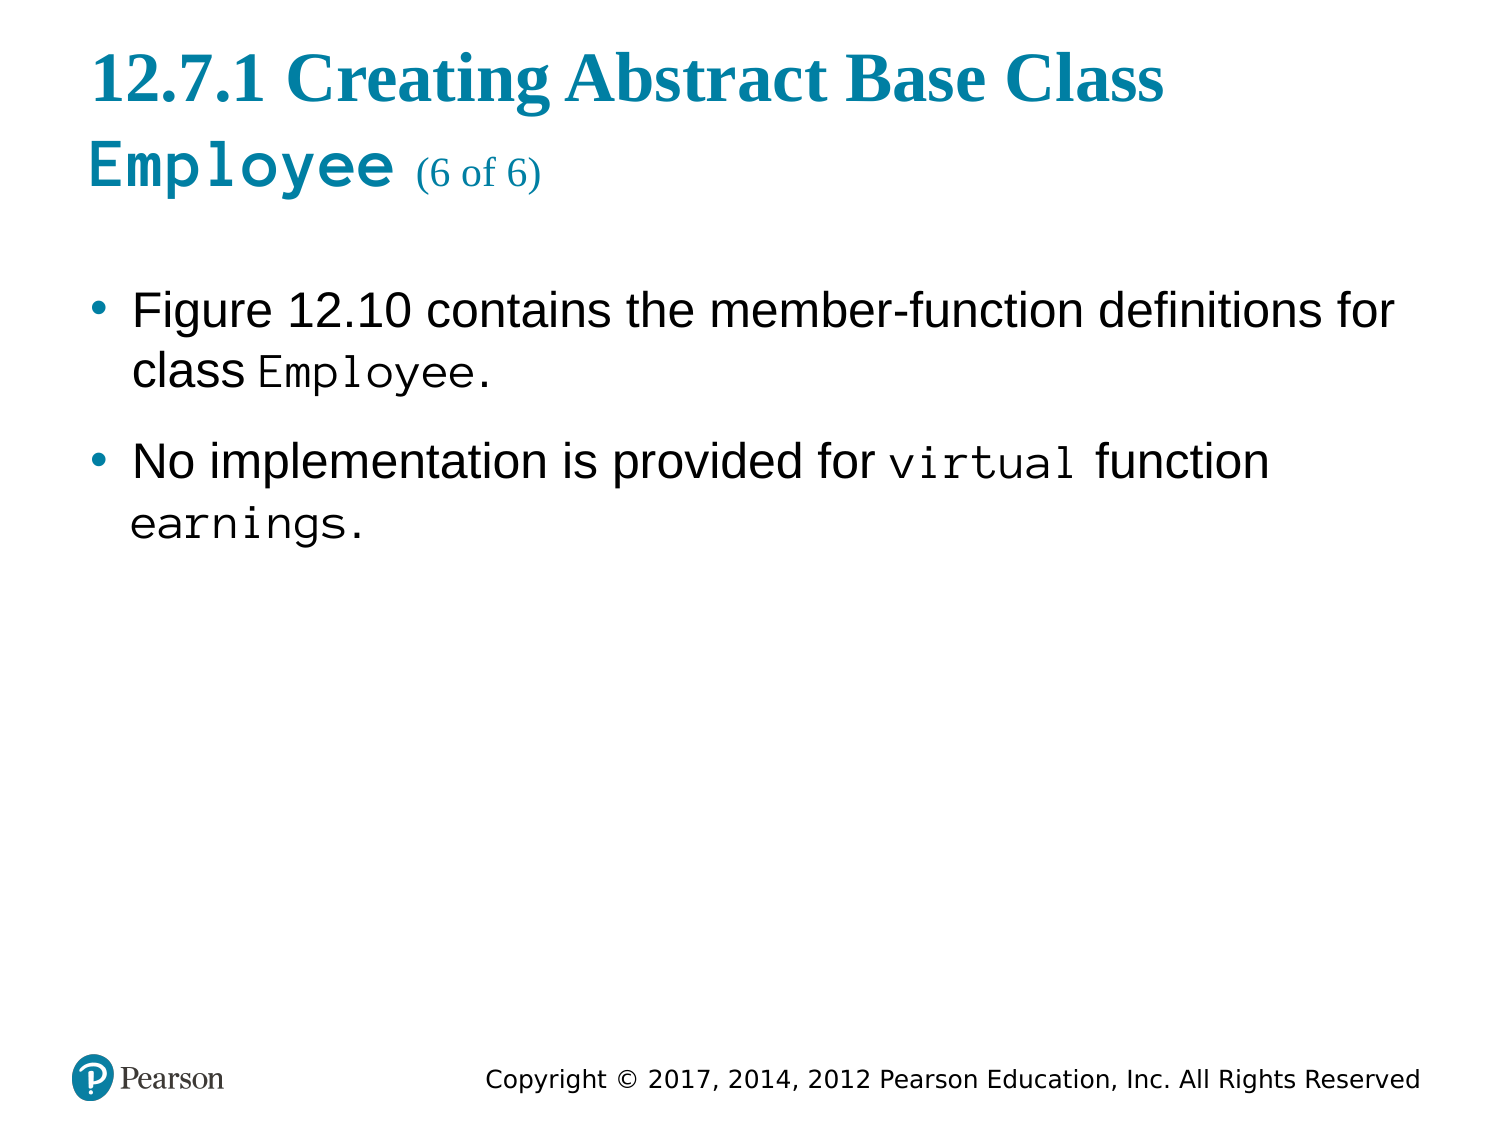

# 12.7.1 Creating Abstract Base Class Employee (6 of 6)
Figure 12.10 contains the member-function definitions for class Employee.
No implementation is provided for virtual function earnings.